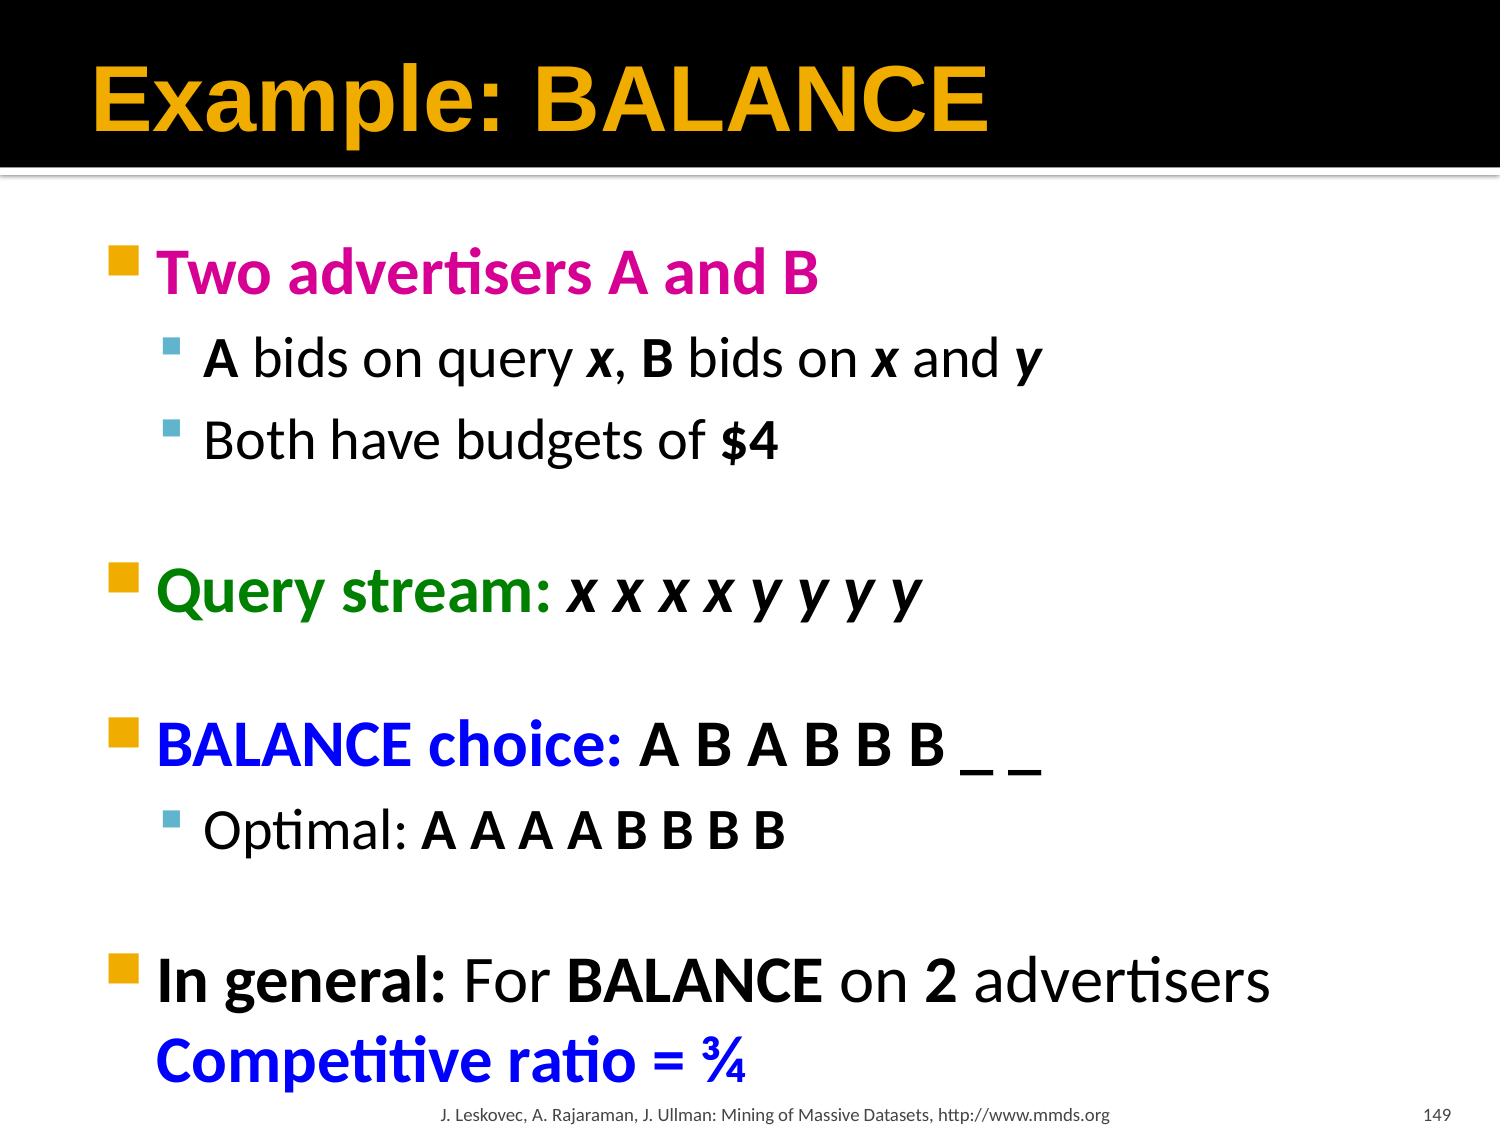

# Example: BALANCE
Two advertisers A and B
A bids on query x, B bids on x and y
Both have budgets of $4

Query stream: x x x x y y y y

BALANCE choice: A B A B B B _ _
Optimal: A A A A B B B B

In general: For BALANCE on 2 advertisers Competitive ratio = ¾

J. Leskovec, A. Rajaraman, J. Ullman: Mining of Massive Datasets, http://www.mmds.org
149